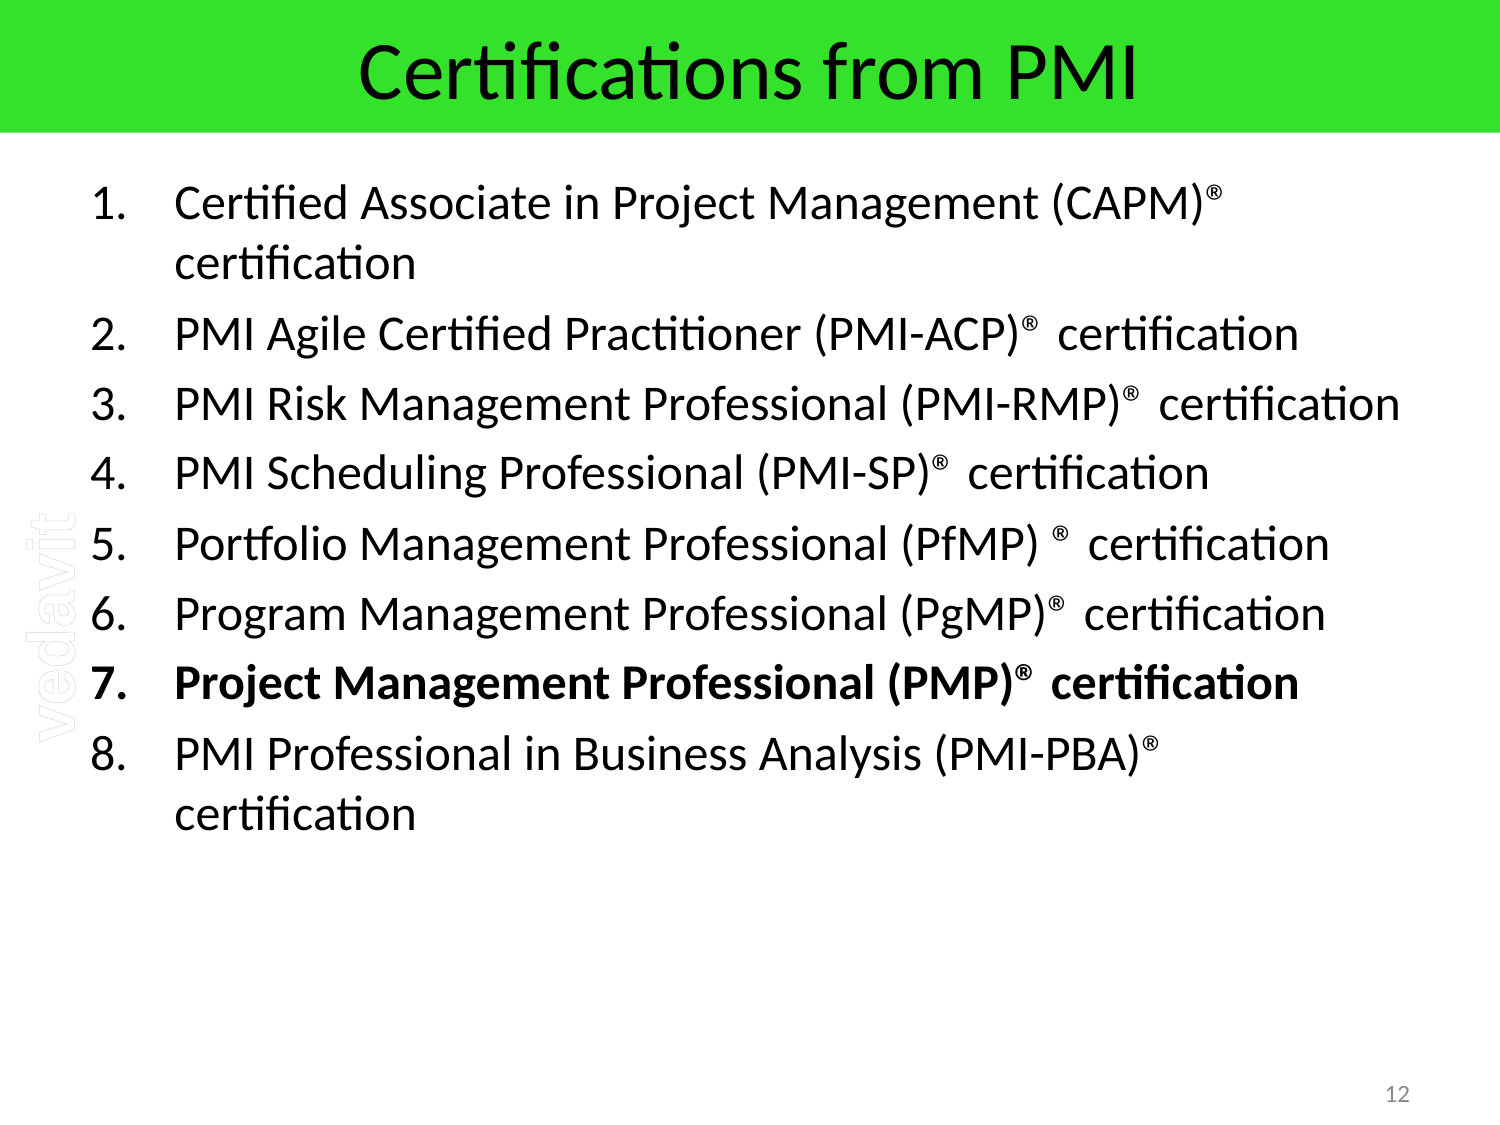

# Certifications from PMI
Certified Associate in Project Management (CAPM)® certification
PMI Agile Certified Practitioner (PMI-ACP)® certification
PMI Risk Management Professional (PMI-RMP)® certification
PMI Scheduling Professional (PMI-SP)® certification
Portfolio Management Professional (PfMP) ® certification
Program Management Professional (PgMP)® certification
Project Management Professional (PMP)® certification
PMI Professional in Business Analysis (PMI-PBA)® certification
12